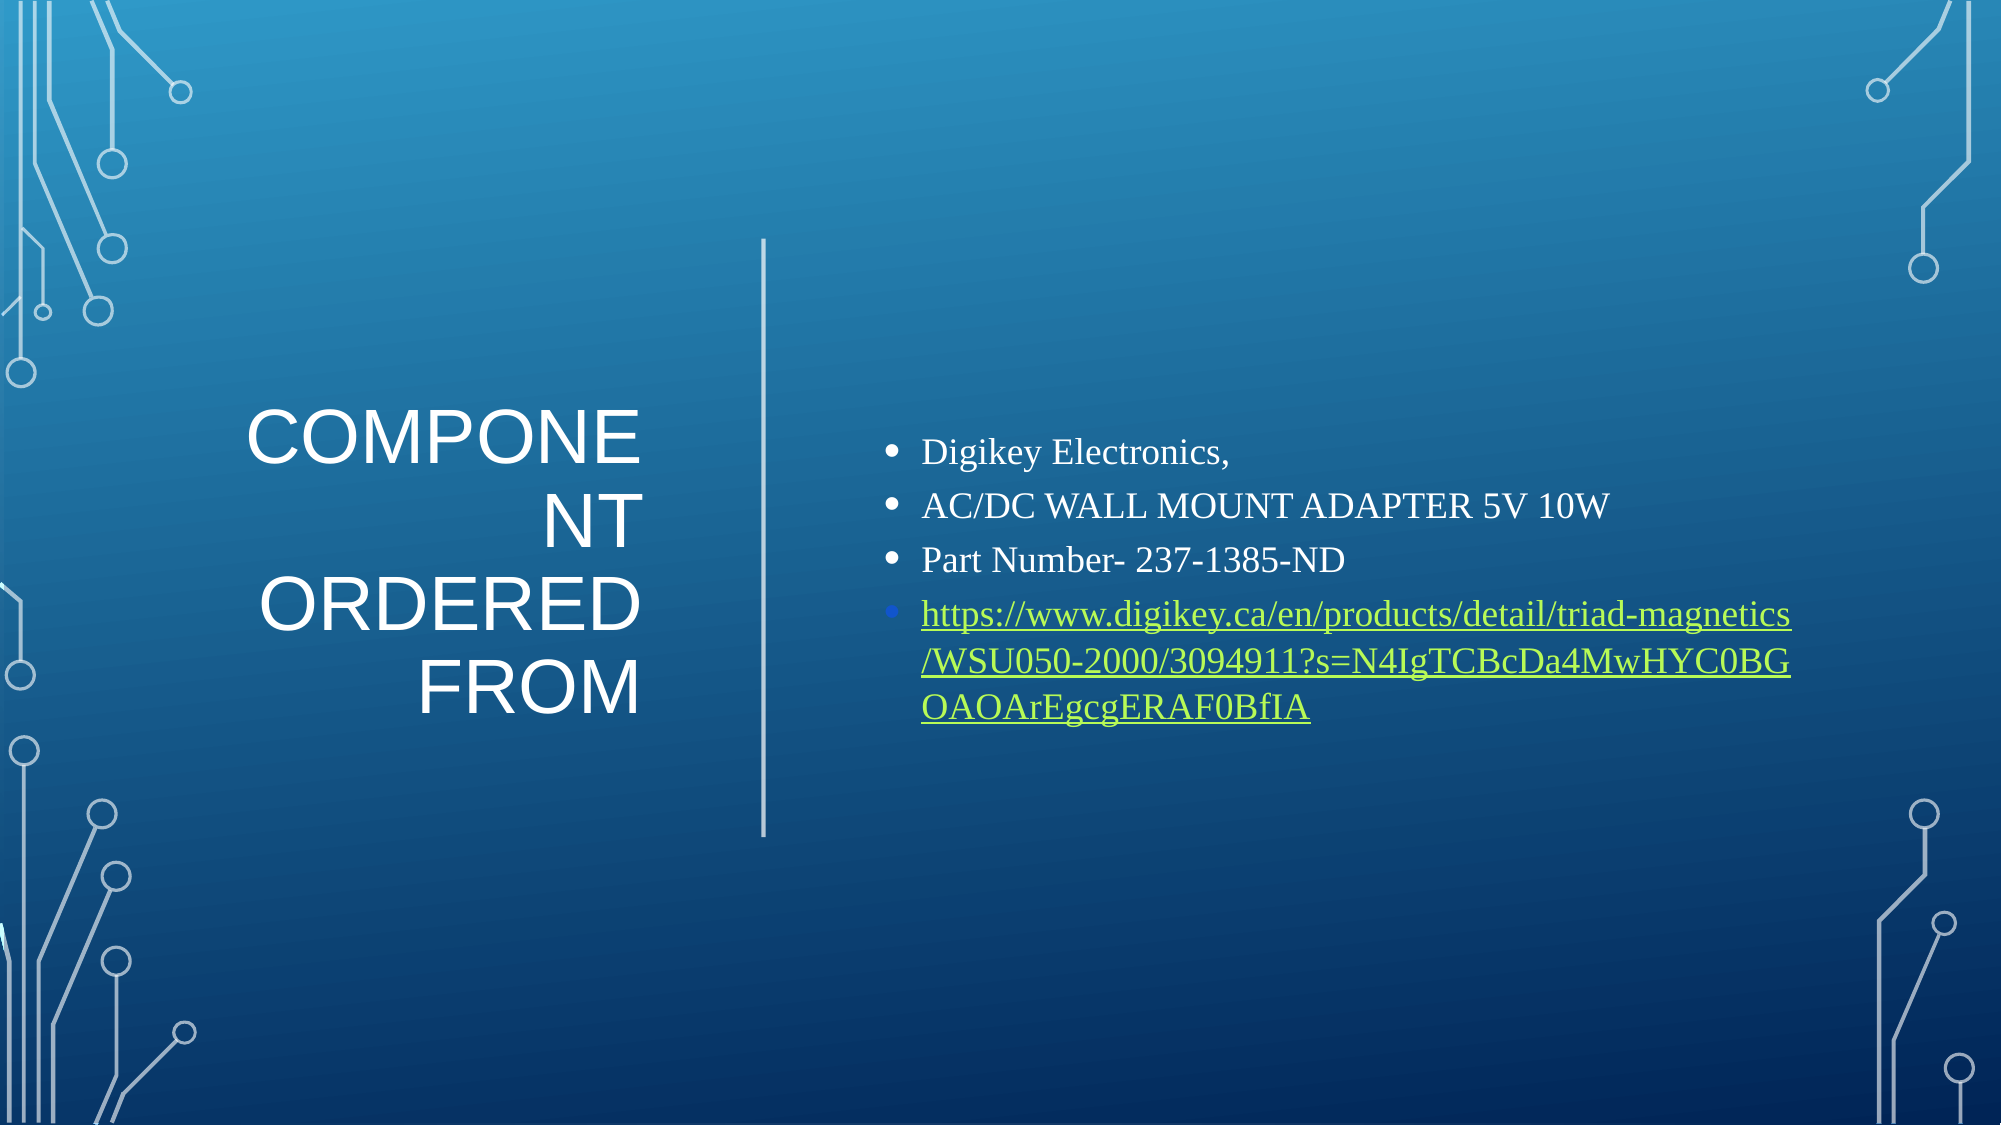

# Component Ordered from
Digikey Electronics,
AC/DC WALL MOUNT ADAPTER 5V 10W
Part Number- 237-1385-ND
https://www.digikey.ca/en/products/detail/triad-magnetics/WSU050-2000/3094911?s=N4IgTCBcDa4MwHYC0BGOAOArEgcgERAF0BfIA